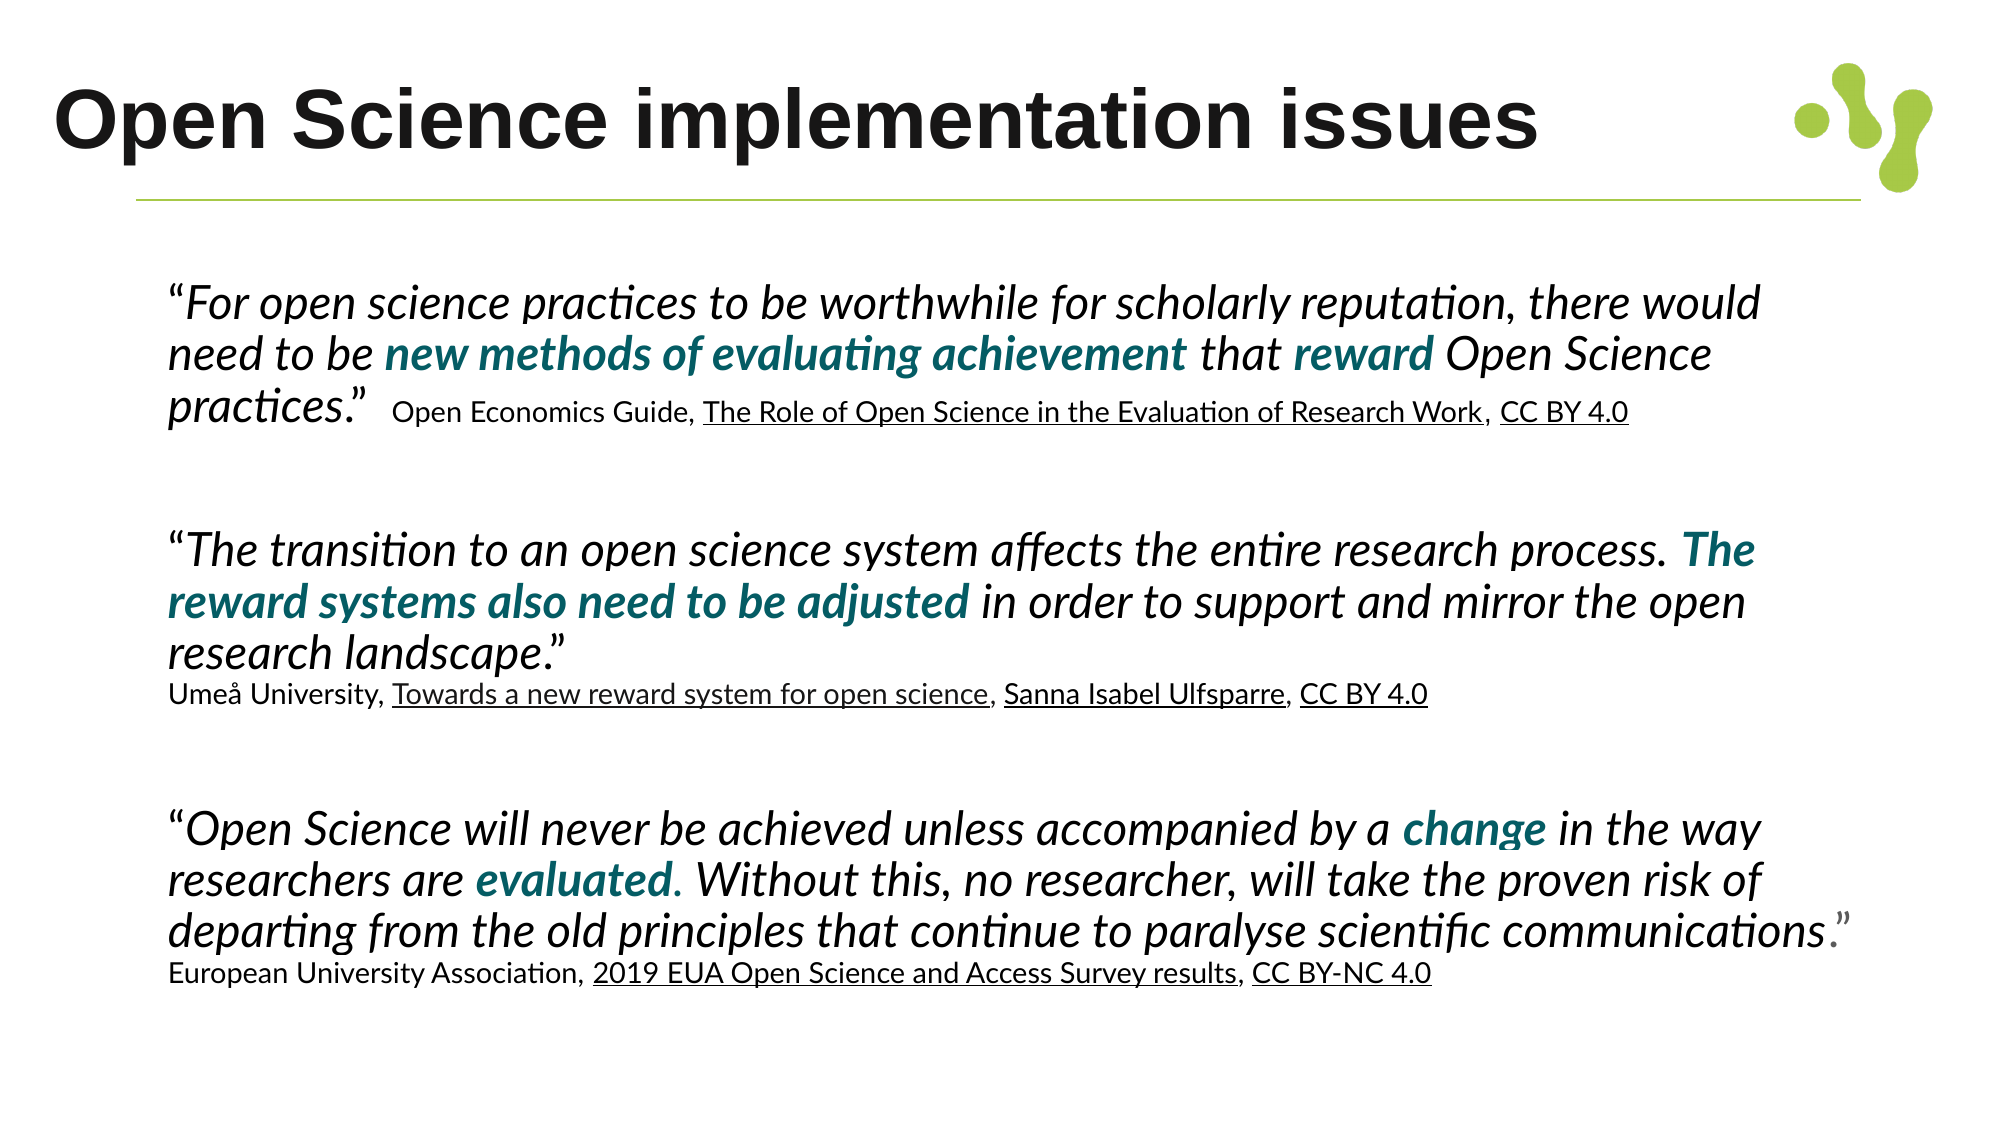

# Open Science implementation issues

“For open science practices to be worthwhile for scholarly reputation, there would need to be new methods of evaluating achievement that reward Open Science practices.”  Open Economics Guide, The Role of Open Science in the Evaluation of Research Work, CC BY 4.0

“The transition to an open science system affects the entire research process. The reward systems also need to be adjusted in order to support and mirror the open research landscape.”
Umeå University, Towards a new reward system for open science, Sanna Isabel Ulfsparre, CC BY 4.0

“Open Science will never be achieved unless accompanied by a change in the way researchers are evaluated. Without this, no researcher, will take the proven risk of departing from the old principles that continue to paralyse scientific communications.”
European University Association, 2019 EUA Open Science and Access Survey results, CC BY-NC 4.0